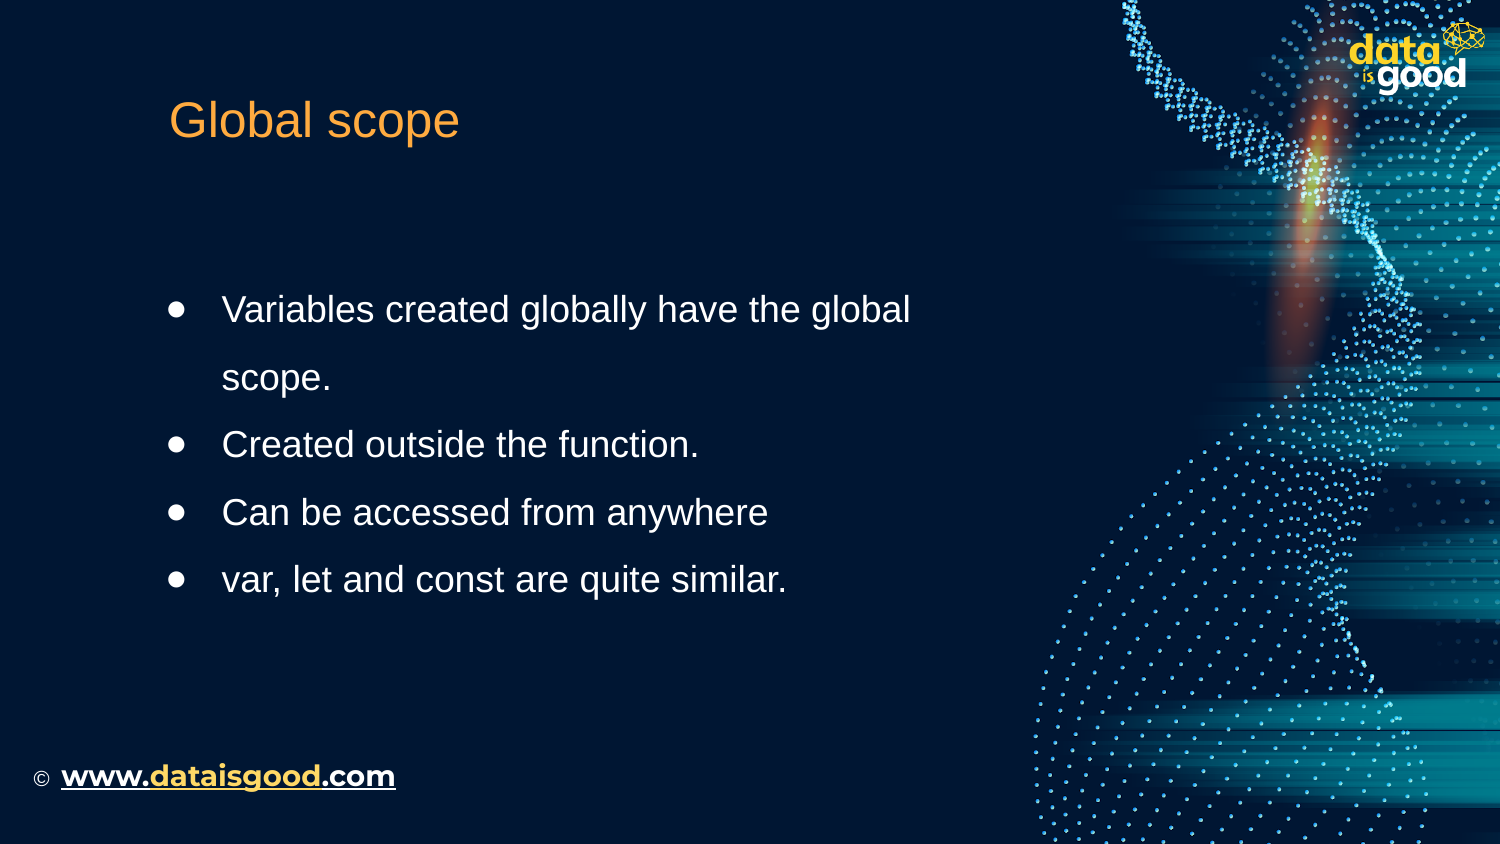

# Global scope
Variables created globally have the global scope.
Created outside the function.
Can be accessed from anywhere
var, let and const are quite similar.